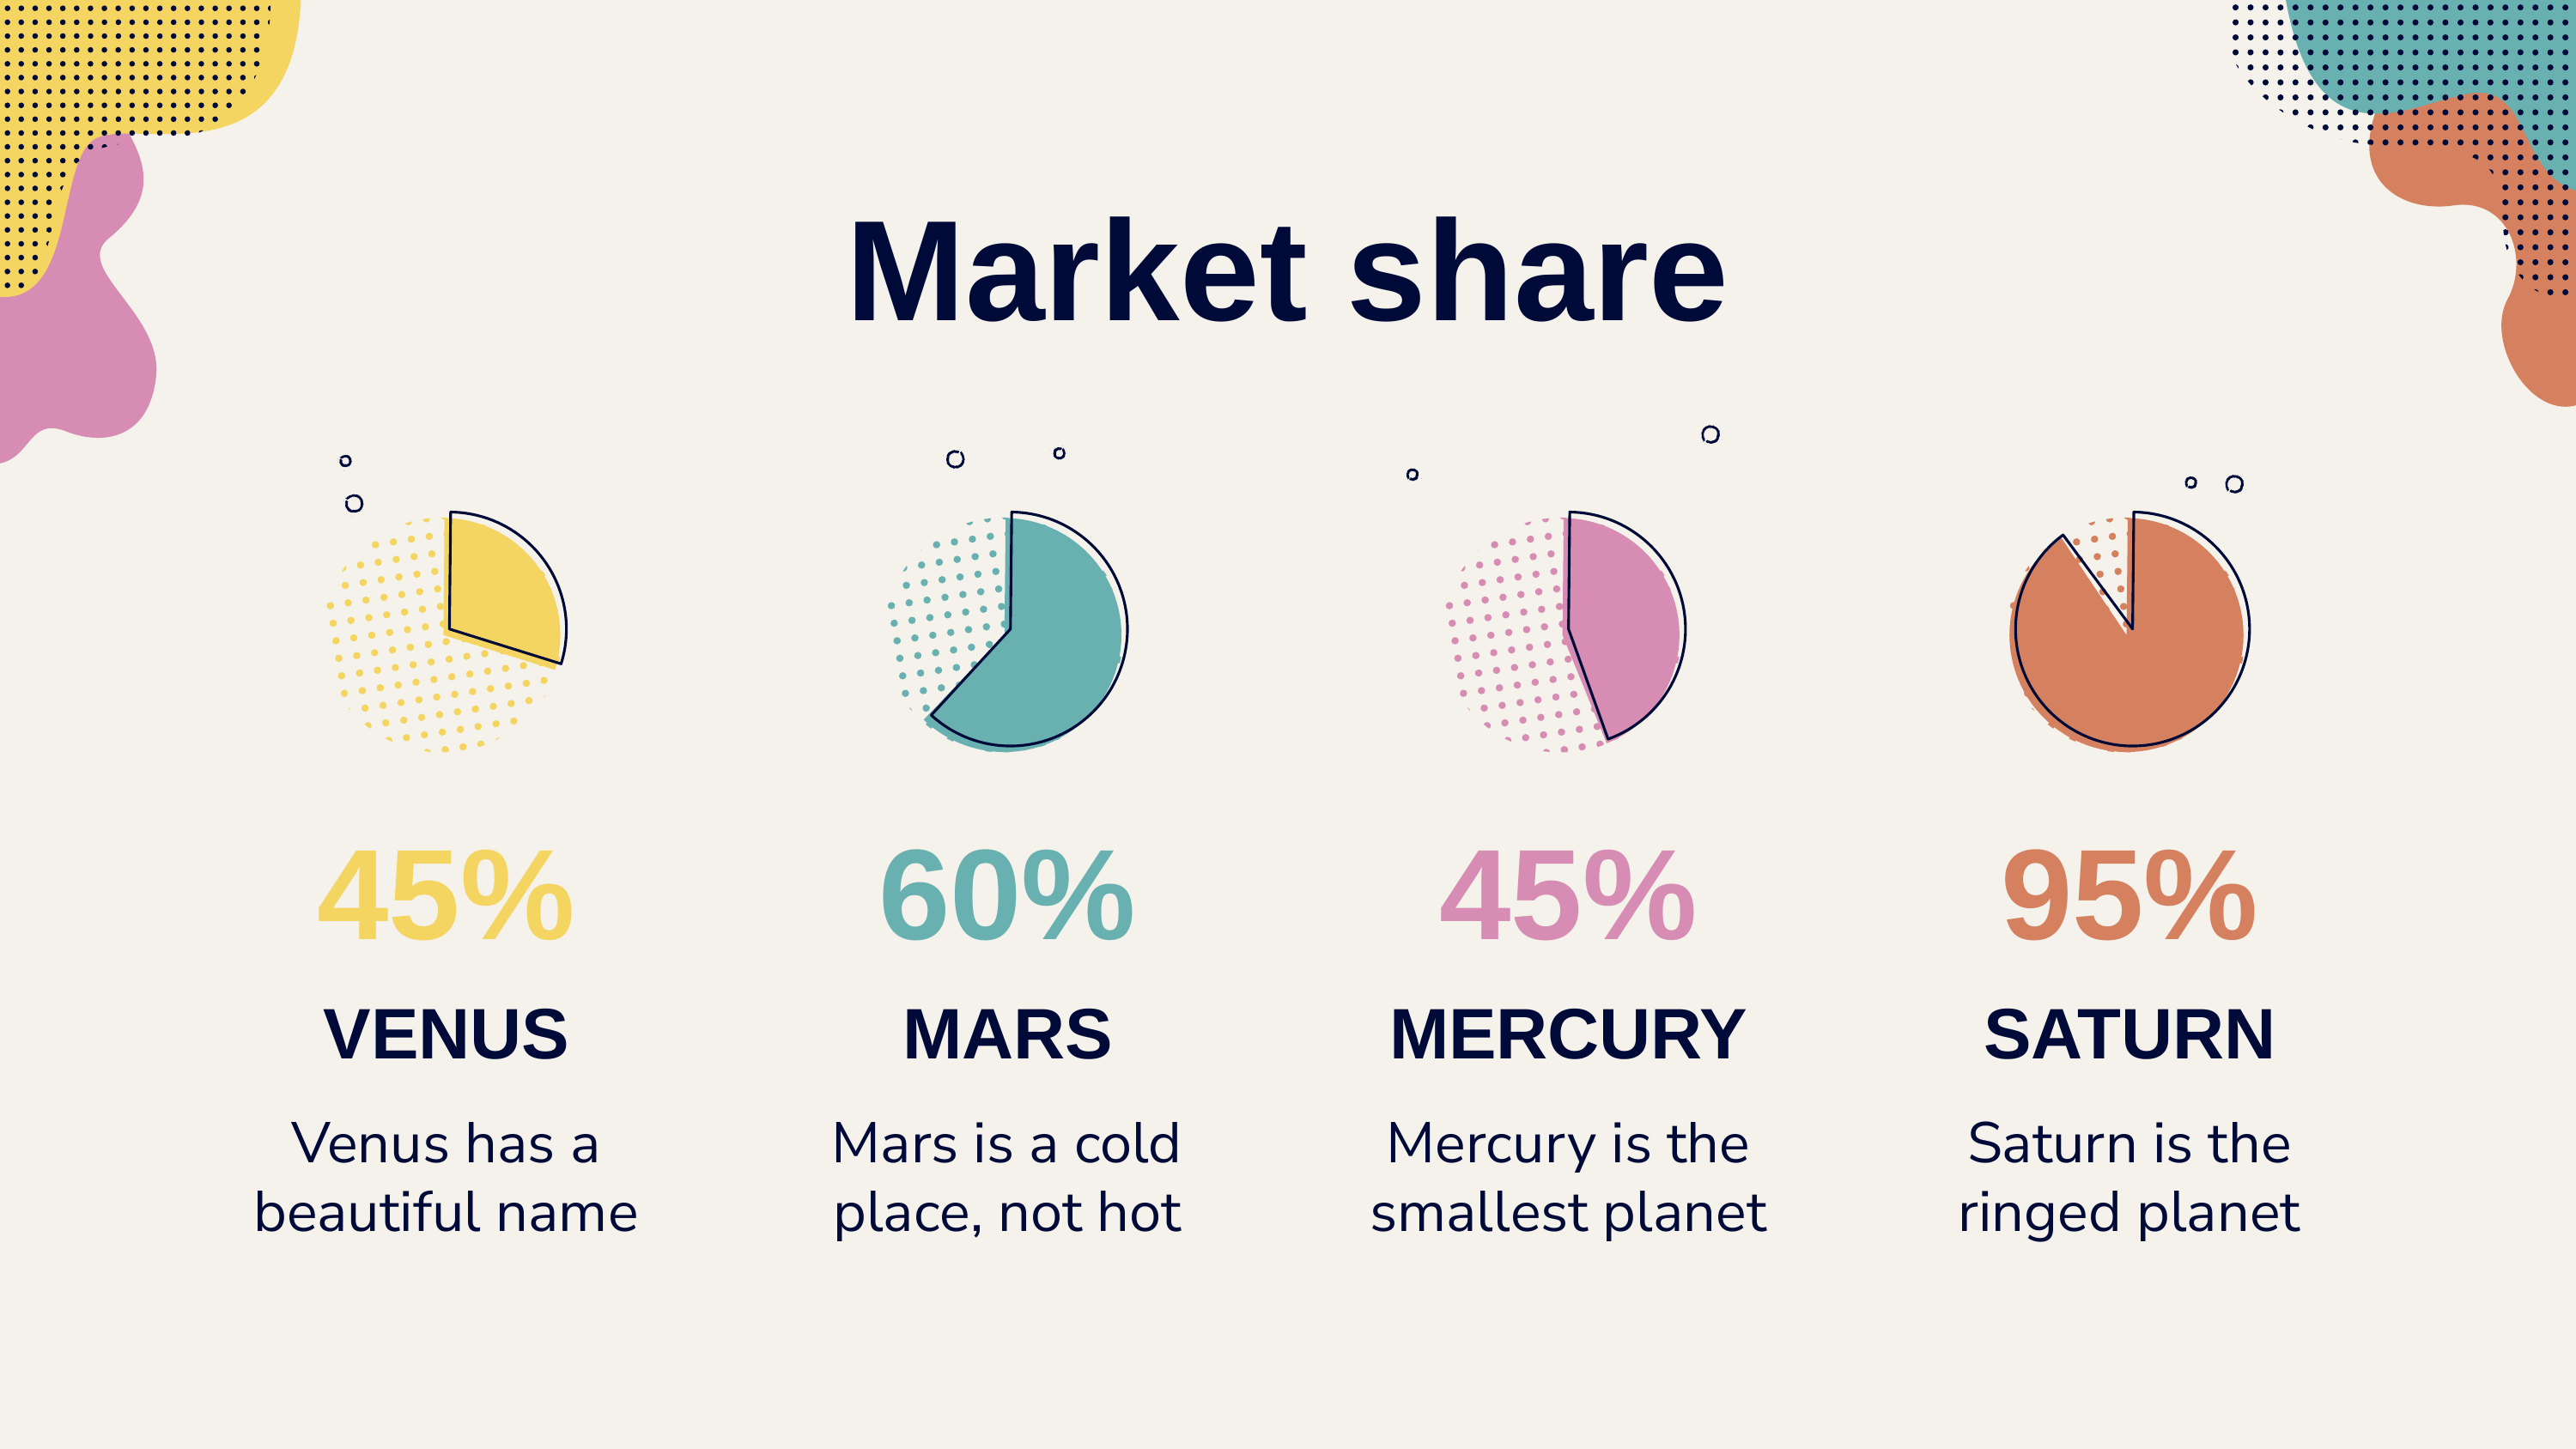

# Market share

45%
60%
45%
95%
VENUS
MARS
MERCURY
SATURN
Venus has a beautiful name
Mars is a cold place, not hot
Mercury is the smallest planet
Saturn is the ringed planet